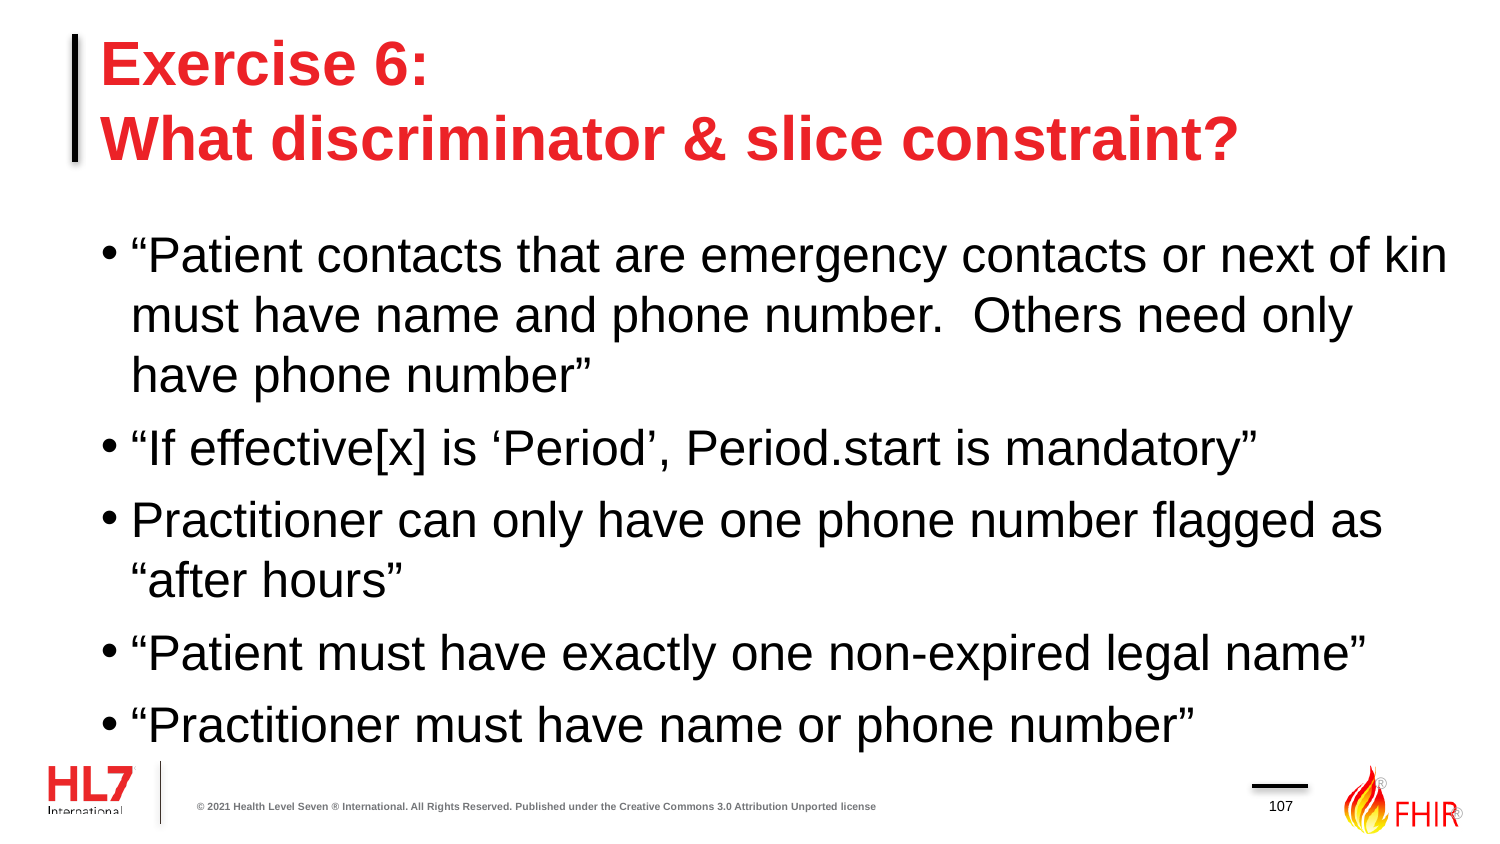

# Exercise 6: What discriminator & slice constraint?
“Patient contacts that are emergency contacts or next of kin must have name and phone number.  Others need only have phone number”
“If effective[x] is ‘Period’, Period.start is mandatory”
Practitioner can only have one phone number flagged as “after hours”
“Patient must have exactly one non-expired legal name”
“Practitioner must have name or phone number”
107
© 2021 Health Level Seven ® International. All Rights Reserved. Published under the Creative Commons 3.0 Attribution Unported license